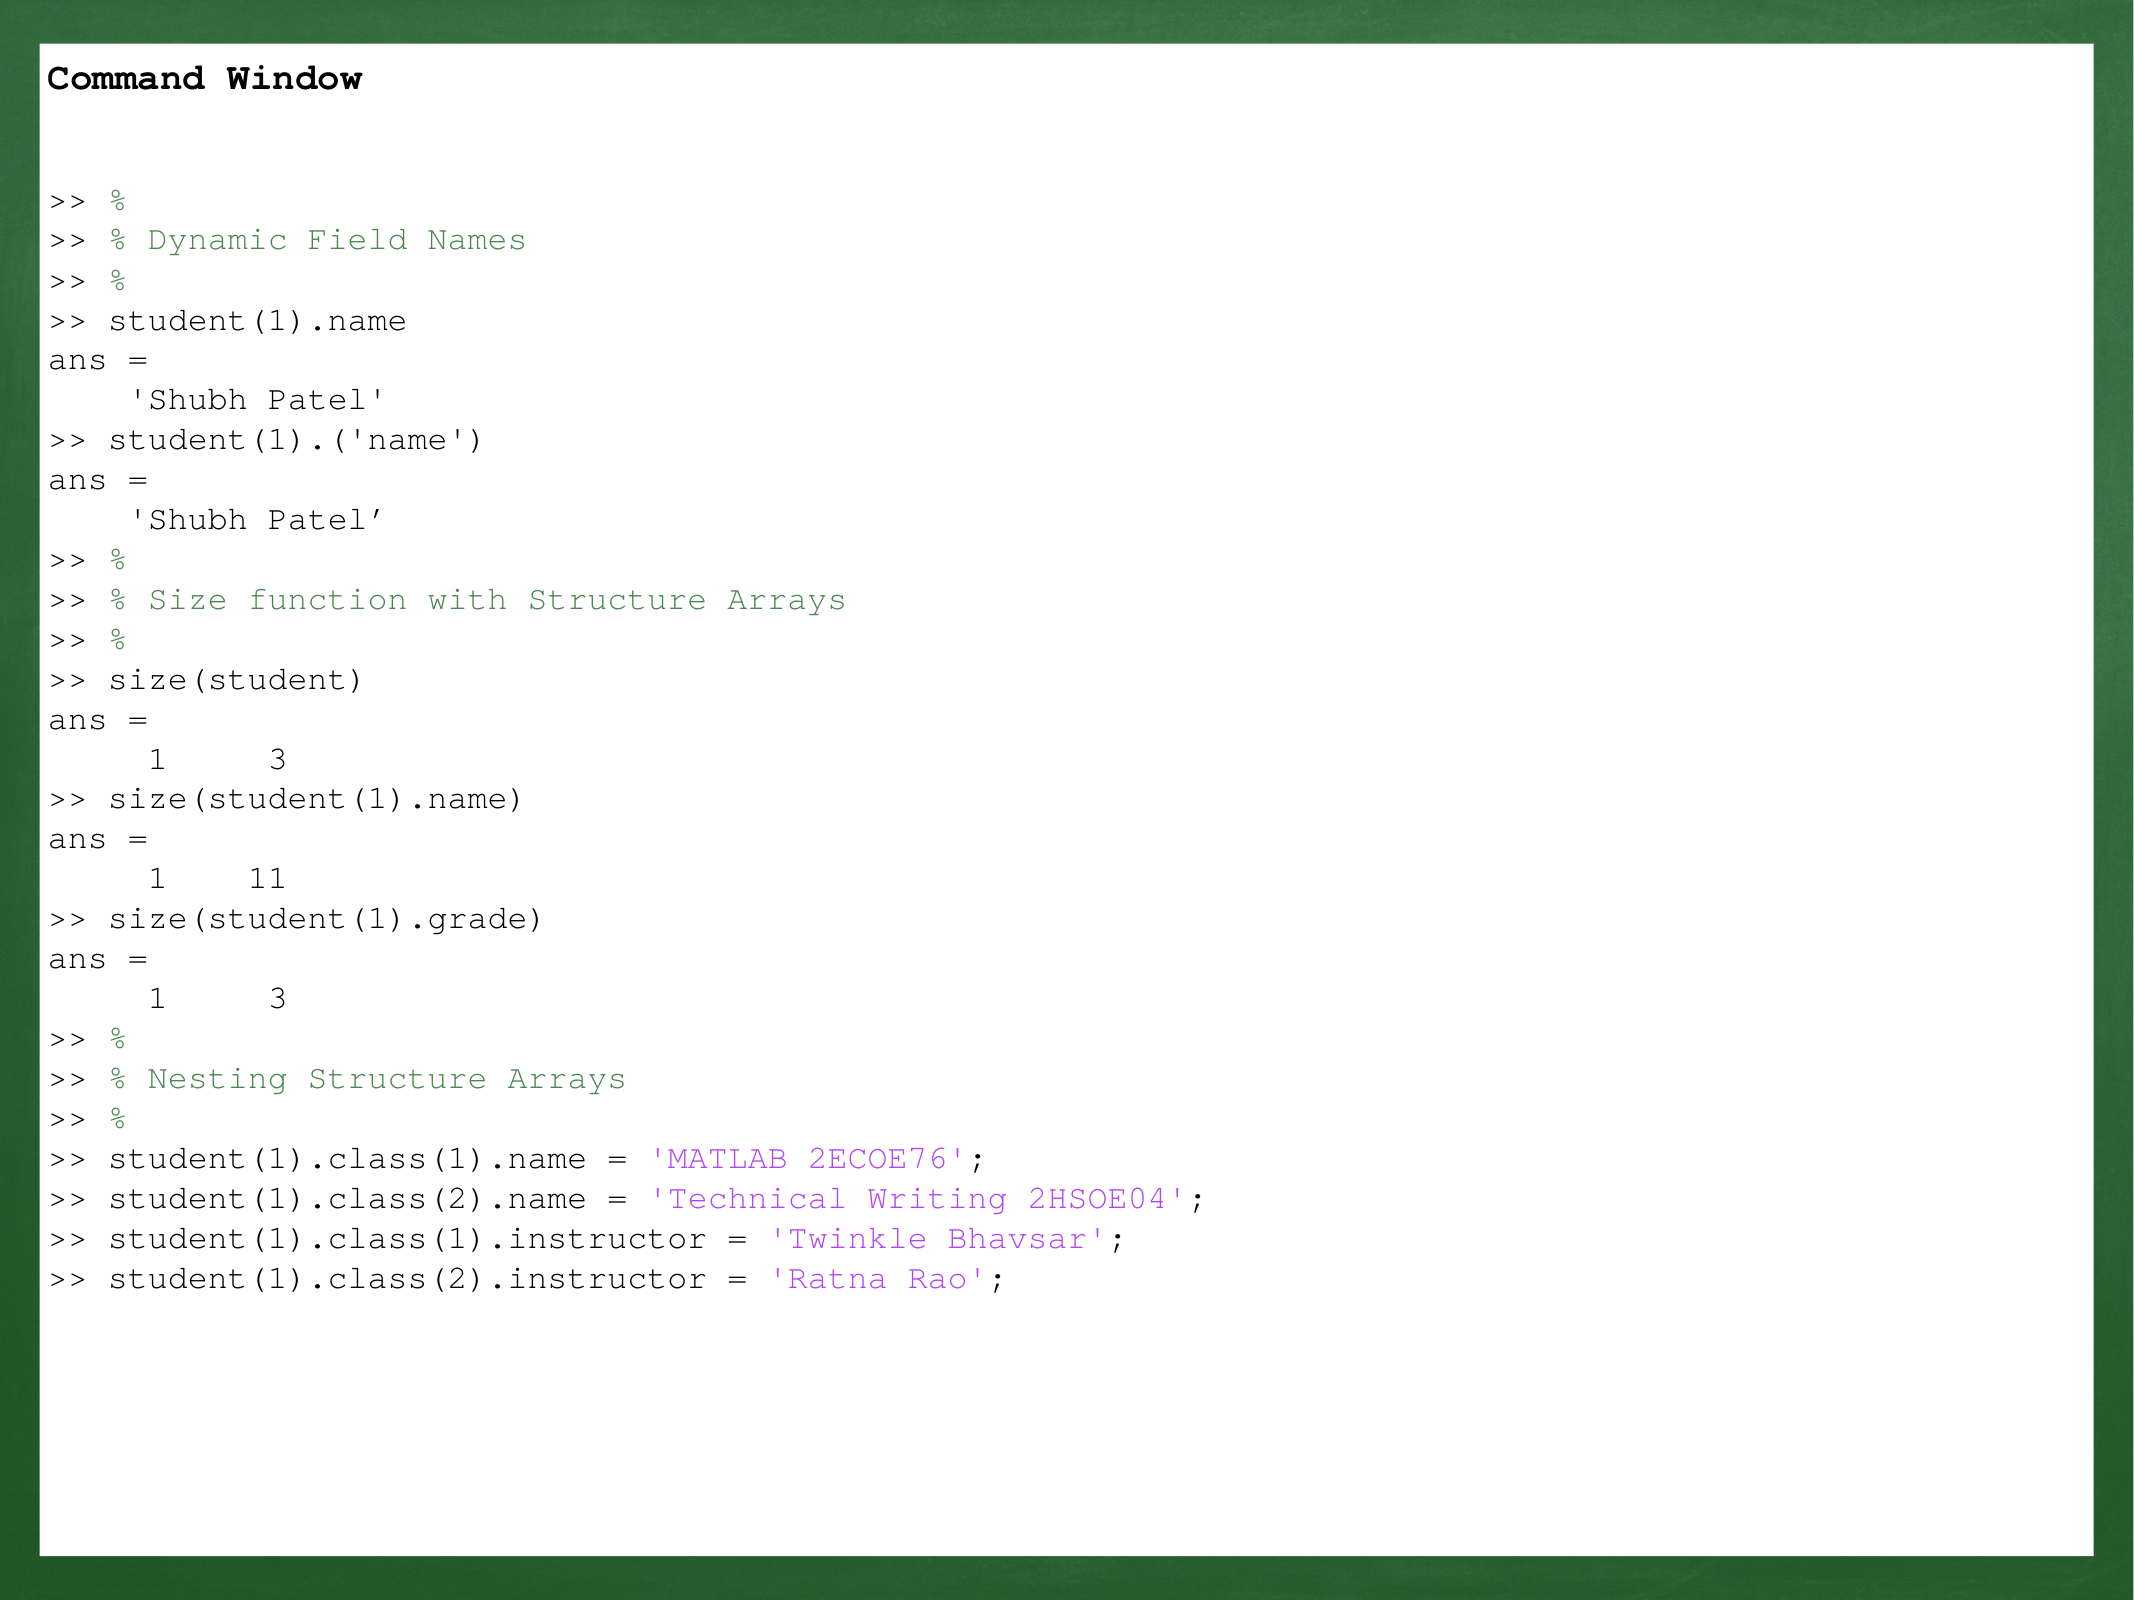

Command Window

>> %
>> % Dynamic Field Names
>> %
>> student(1).name
ans =
    'Shubh Patel'
>> student(1).('name')
ans =
    'Shubh Patel’
>> %
>> % Size function with Structure Arrays
>> %
>> size(student)
ans =
     1     3
>> size(student(1).name)
ans =
     1    11
>> size(student(1).grade)
ans =
     1     3
>> %
>> % Nesting Structure Arrays
>> %
>> student(1).class(1).name = 'MATLAB 2ECOE76';
>> student(1).class(2).name = 'Technical Writing 2HSOE04';
>> student(1).class(1).instructor = 'Twinkle Bhavsar';
>> student(1).class(2).instructor = 'Ratna Rao';